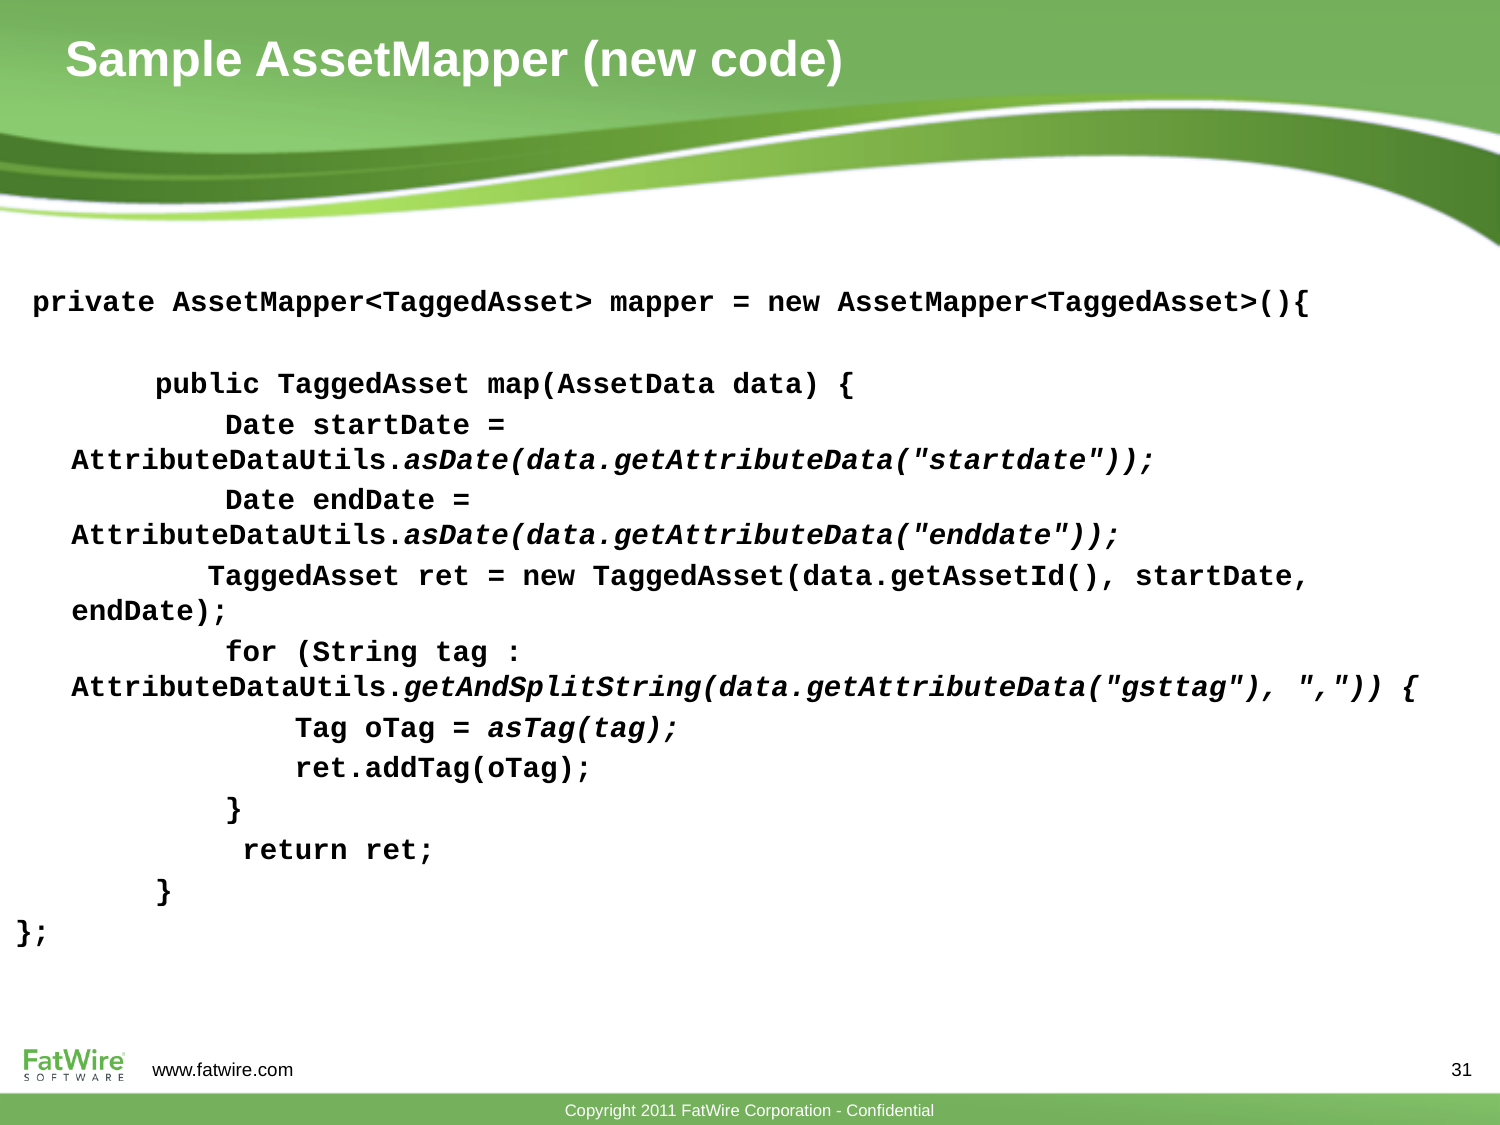

# Sample AssetMapper (new code)
 private AssetMapper<TaggedAsset> mapper = new AssetMapper<TaggedAsset>(){

        public TaggedAsset map(AssetData data) {
            Date startDate = AttributeDataUtils.asDate(data.getAttributeData("startdate"));
            Date endDate = AttributeDataUtils.asDate(data.getAttributeData("enddate"));
           TaggedAsset ret = new TaggedAsset(data.getAssetId(), startDate, endDate);
            for (String tag : AttributeDataUtils.getAndSplitString(data.getAttributeData("gsttag"), ",")) {
                Tag oTag = asTag(tag);
                ret.addTag(oTag);
            }
             return ret;
        }
};
31